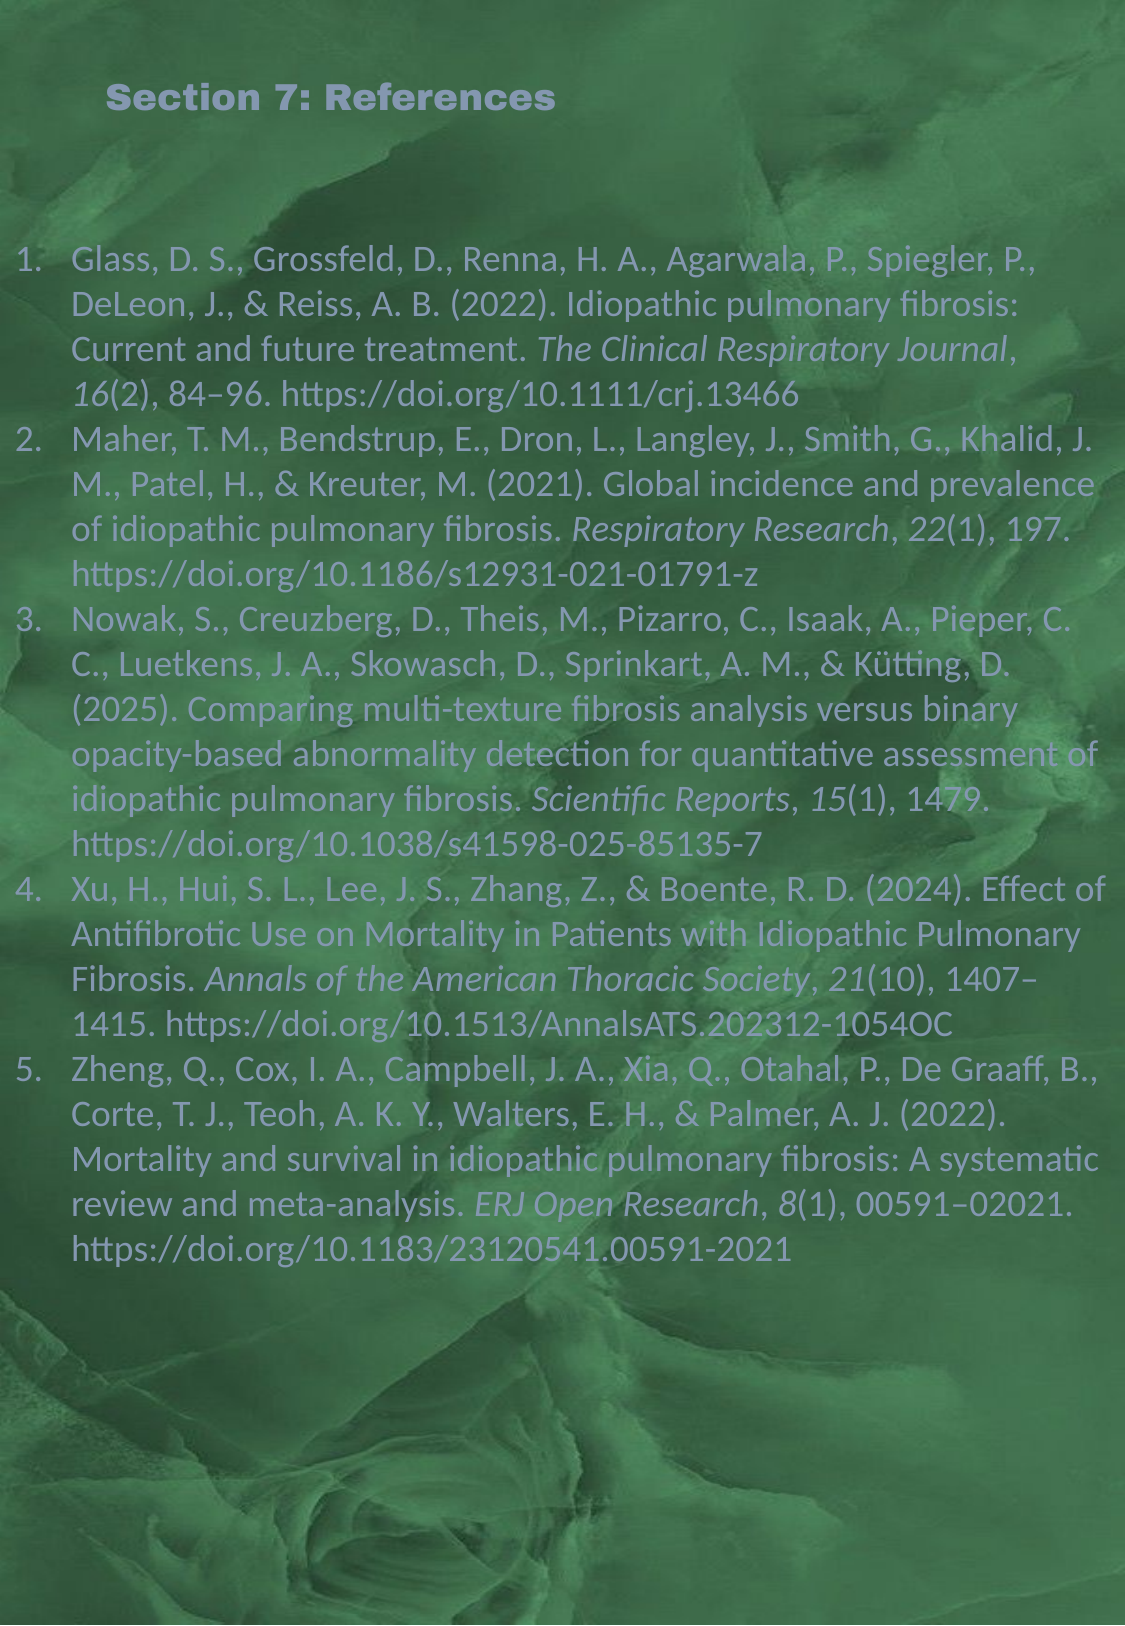

Section 7: References
Glass, D. S., Grossfeld, D., Renna, H. A., Agarwala, P., Spiegler, P., DeLeon, J., & Reiss, A. B. (2022). Idiopathic pulmonary fibrosis: Current and future treatment. The Clinical Respiratory Journal, 16(2), 84–96. https://doi.org/10.1111/crj.13466
Maher, T. M., Bendstrup, E., Dron, L., Langley, J., Smith, G., Khalid, J. M., Patel, H., & Kreuter, M. (2021). Global incidence and prevalence of idiopathic pulmonary fibrosis. Respiratory Research, 22(1), 197. https://doi.org/10.1186/s12931-021-01791-z
Nowak, S., Creuzberg, D., Theis, M., Pizarro, C., Isaak, A., Pieper, C. C., Luetkens, J. A., Skowasch, D., Sprinkart, A. M., & Kütting, D. (2025). Comparing multi-texture fibrosis analysis versus binary opacity-based abnormality detection for quantitative assessment of idiopathic pulmonary fibrosis. Scientific Reports, 15(1), 1479. https://doi.org/10.1038/s41598-025-85135-7
Xu, H., Hui, S. L., Lee, J. S., Zhang, Z., & Boente, R. D. (2024). Effect of Antifibrotic Use on Mortality in Patients with Idiopathic Pulmonary Fibrosis. Annals of the American Thoracic Society, 21(10), 1407–1415. https://doi.org/10.1513/AnnalsATS.202312-1054OC
Zheng, Q., Cox, I. A., Campbell, J. A., Xia, Q., Otahal, P., De Graaff, B., Corte, T. J., Teoh, A. K. Y., Walters, E. H., & Palmer, A. J. (2022). Mortality and survival in idiopathic pulmonary fibrosis: A systematic review and meta-analysis. ERJ Open Research, 8(1), 00591–02021. https://doi.org/10.1183/23120541.00591-2021